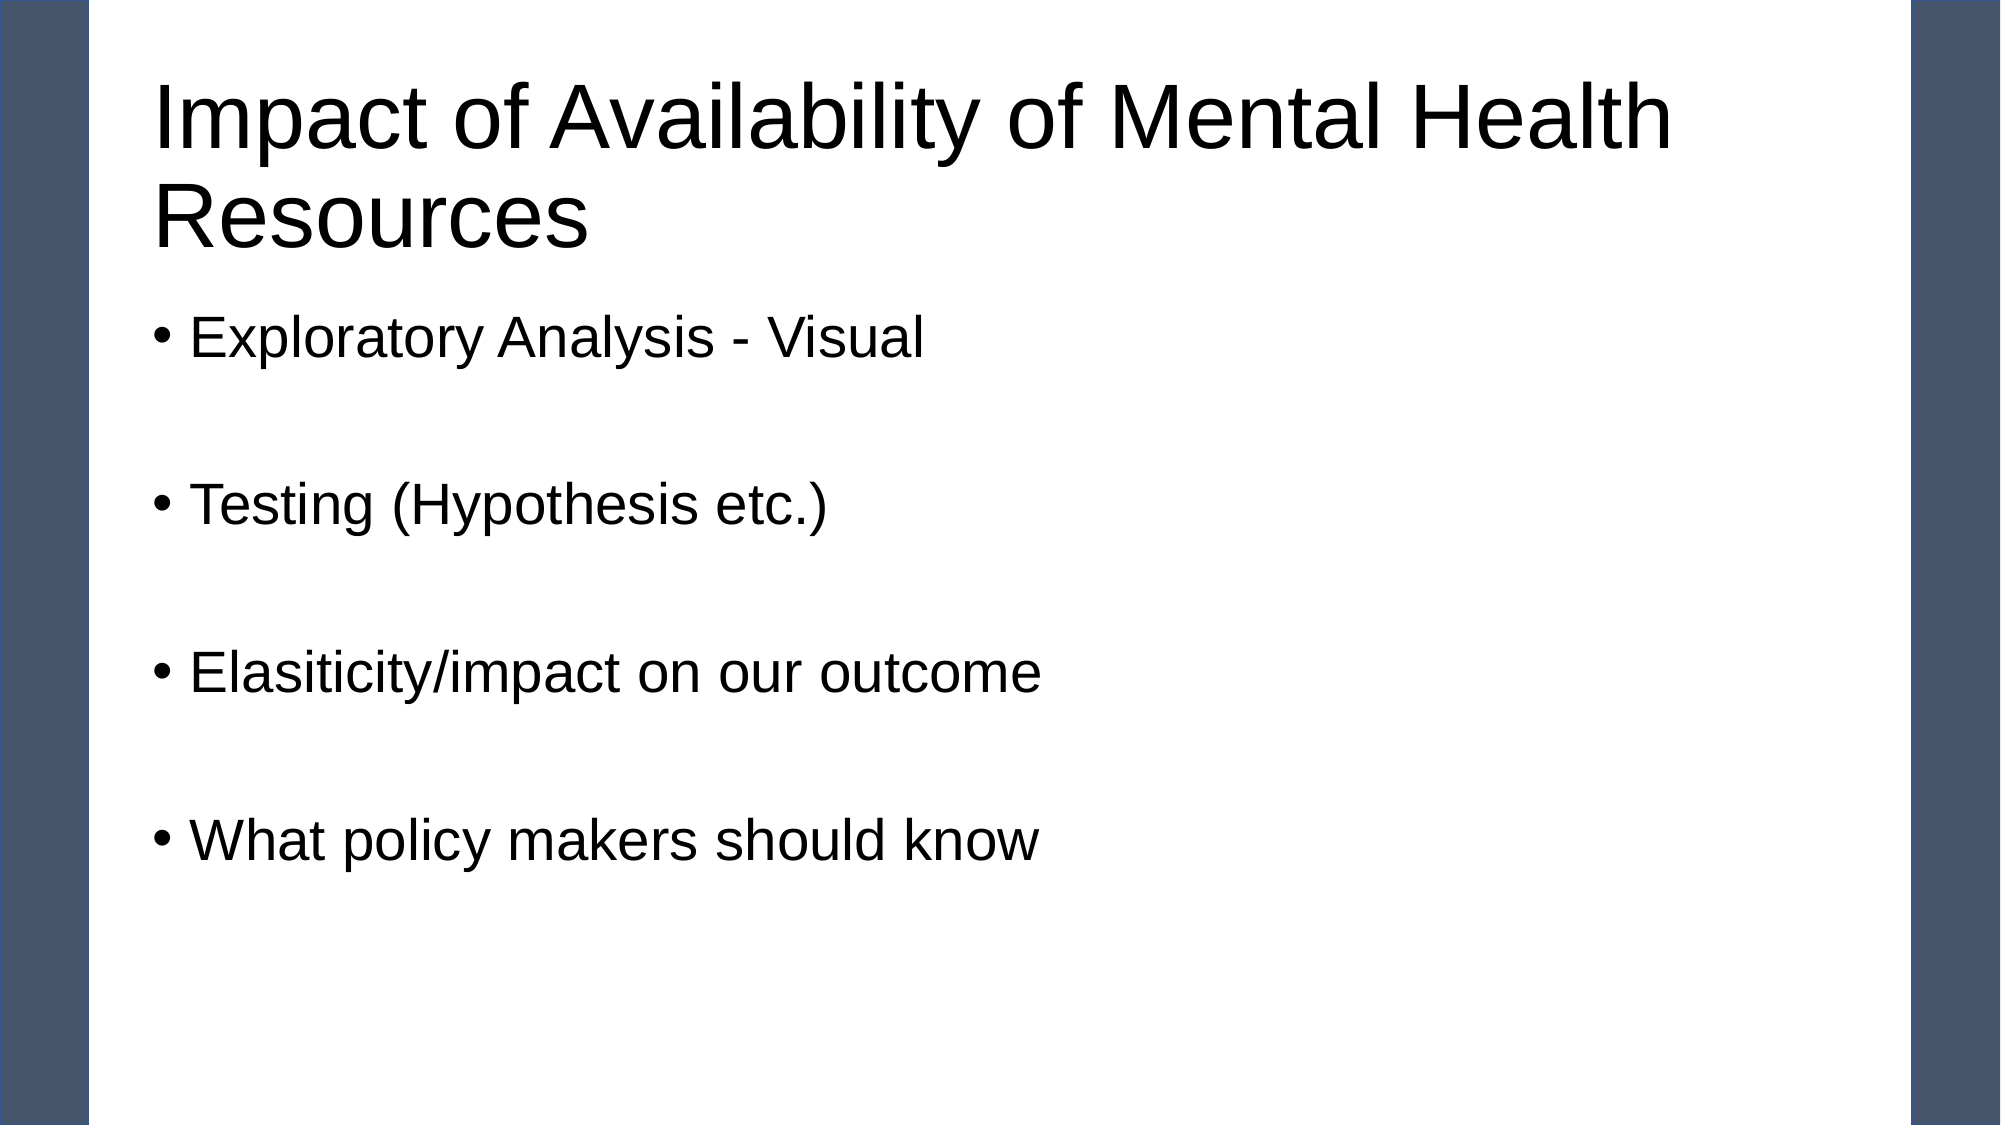

# Impact of Availability of Mental Health Resources
Exploratory Analysis - Visual

Testing (Hypothesis etc.)

Elasiticity/impact on our outcome

What policy makers should know